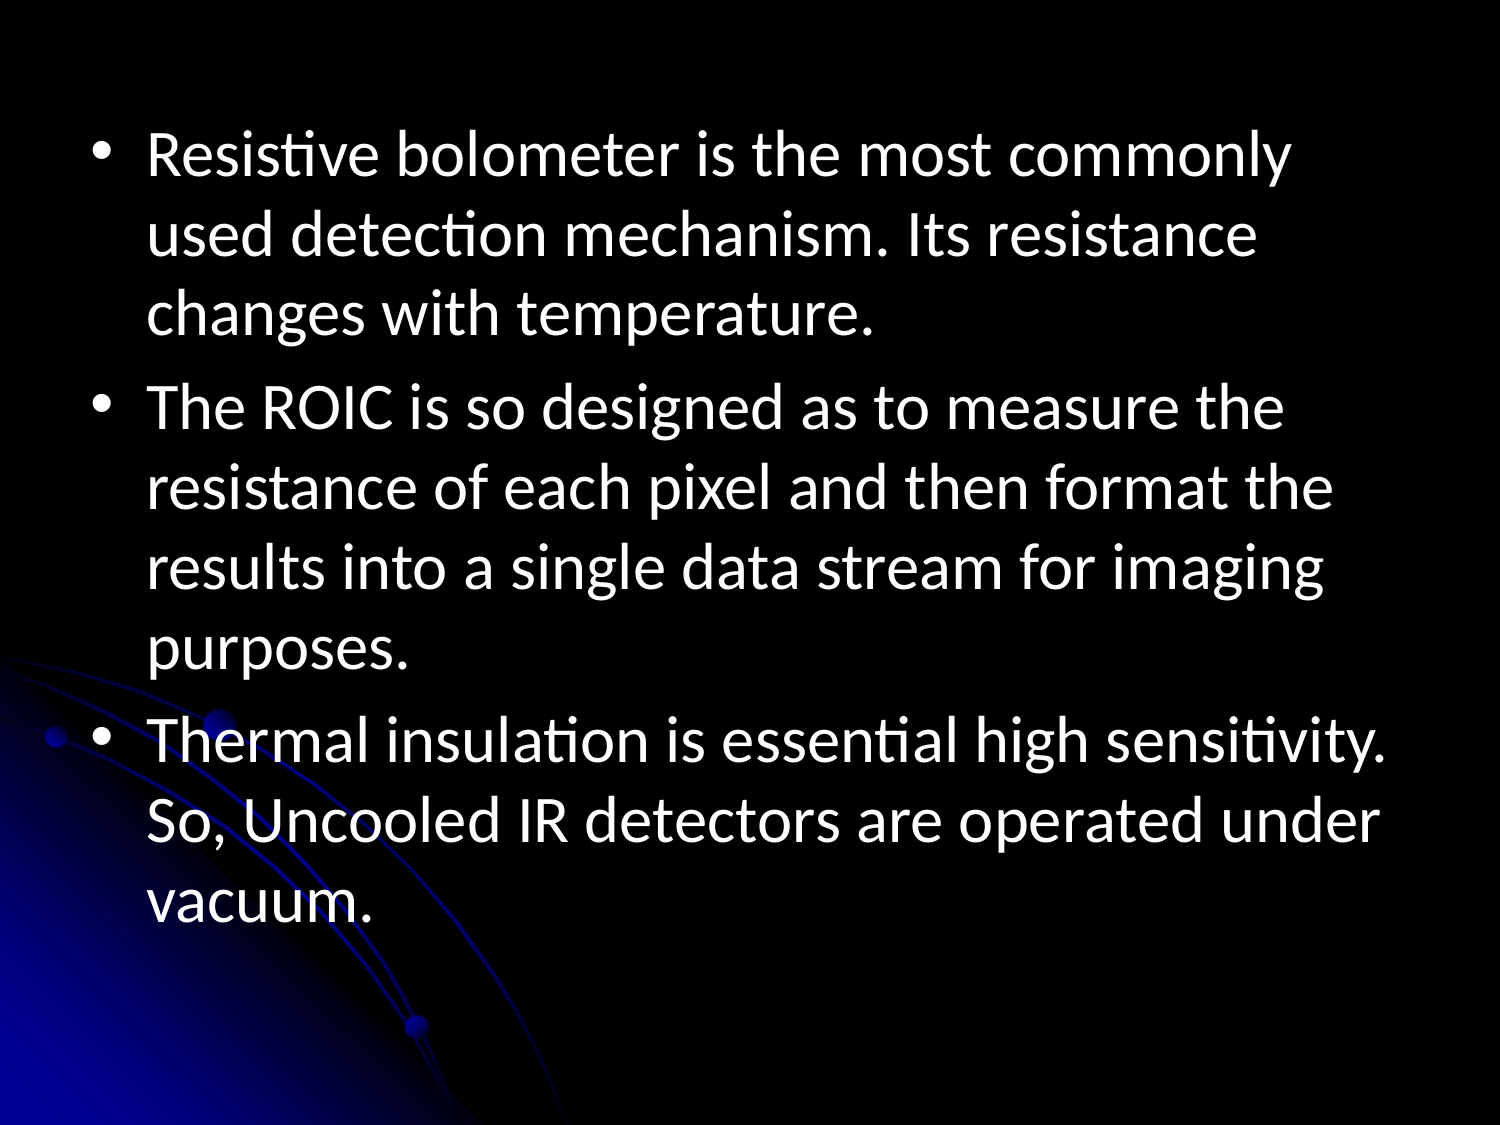

Resistive bolometer is the most commonly used detection mechanism. Its resistance changes with temperature.
The ROIC is so designed as to measure the resistance of each pixel and then format the results into a single data stream for imaging purposes.
Thermal insulation is essential high sensitivity. So, Uncooled IR detectors are operated under vacuum.